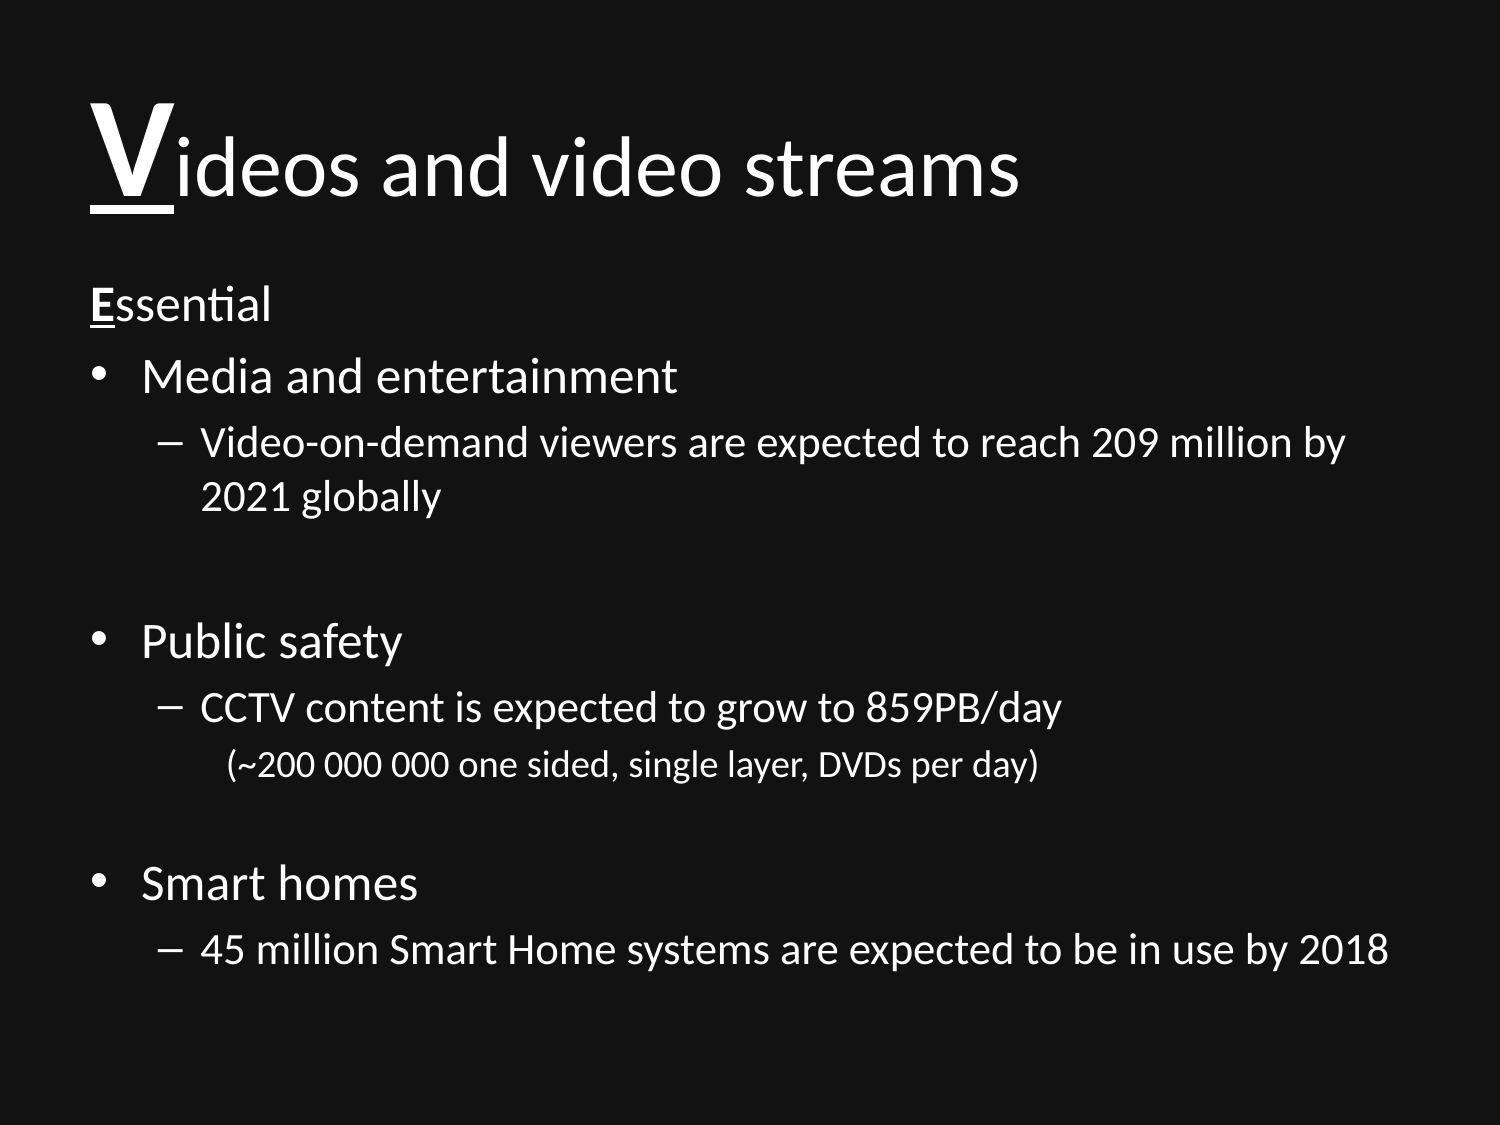

# Videos and video streams
Essential
Media and entertainment
Video-on-demand viewers are expected to reach 209 million by 2021 globally

Public safety
CCTV content is expected to grow to 859PB/day
(~200 000 000 one sided, single layer, DVDs per day)

Smart homes
45 million Smart Home systems are expected to be in use by 2018